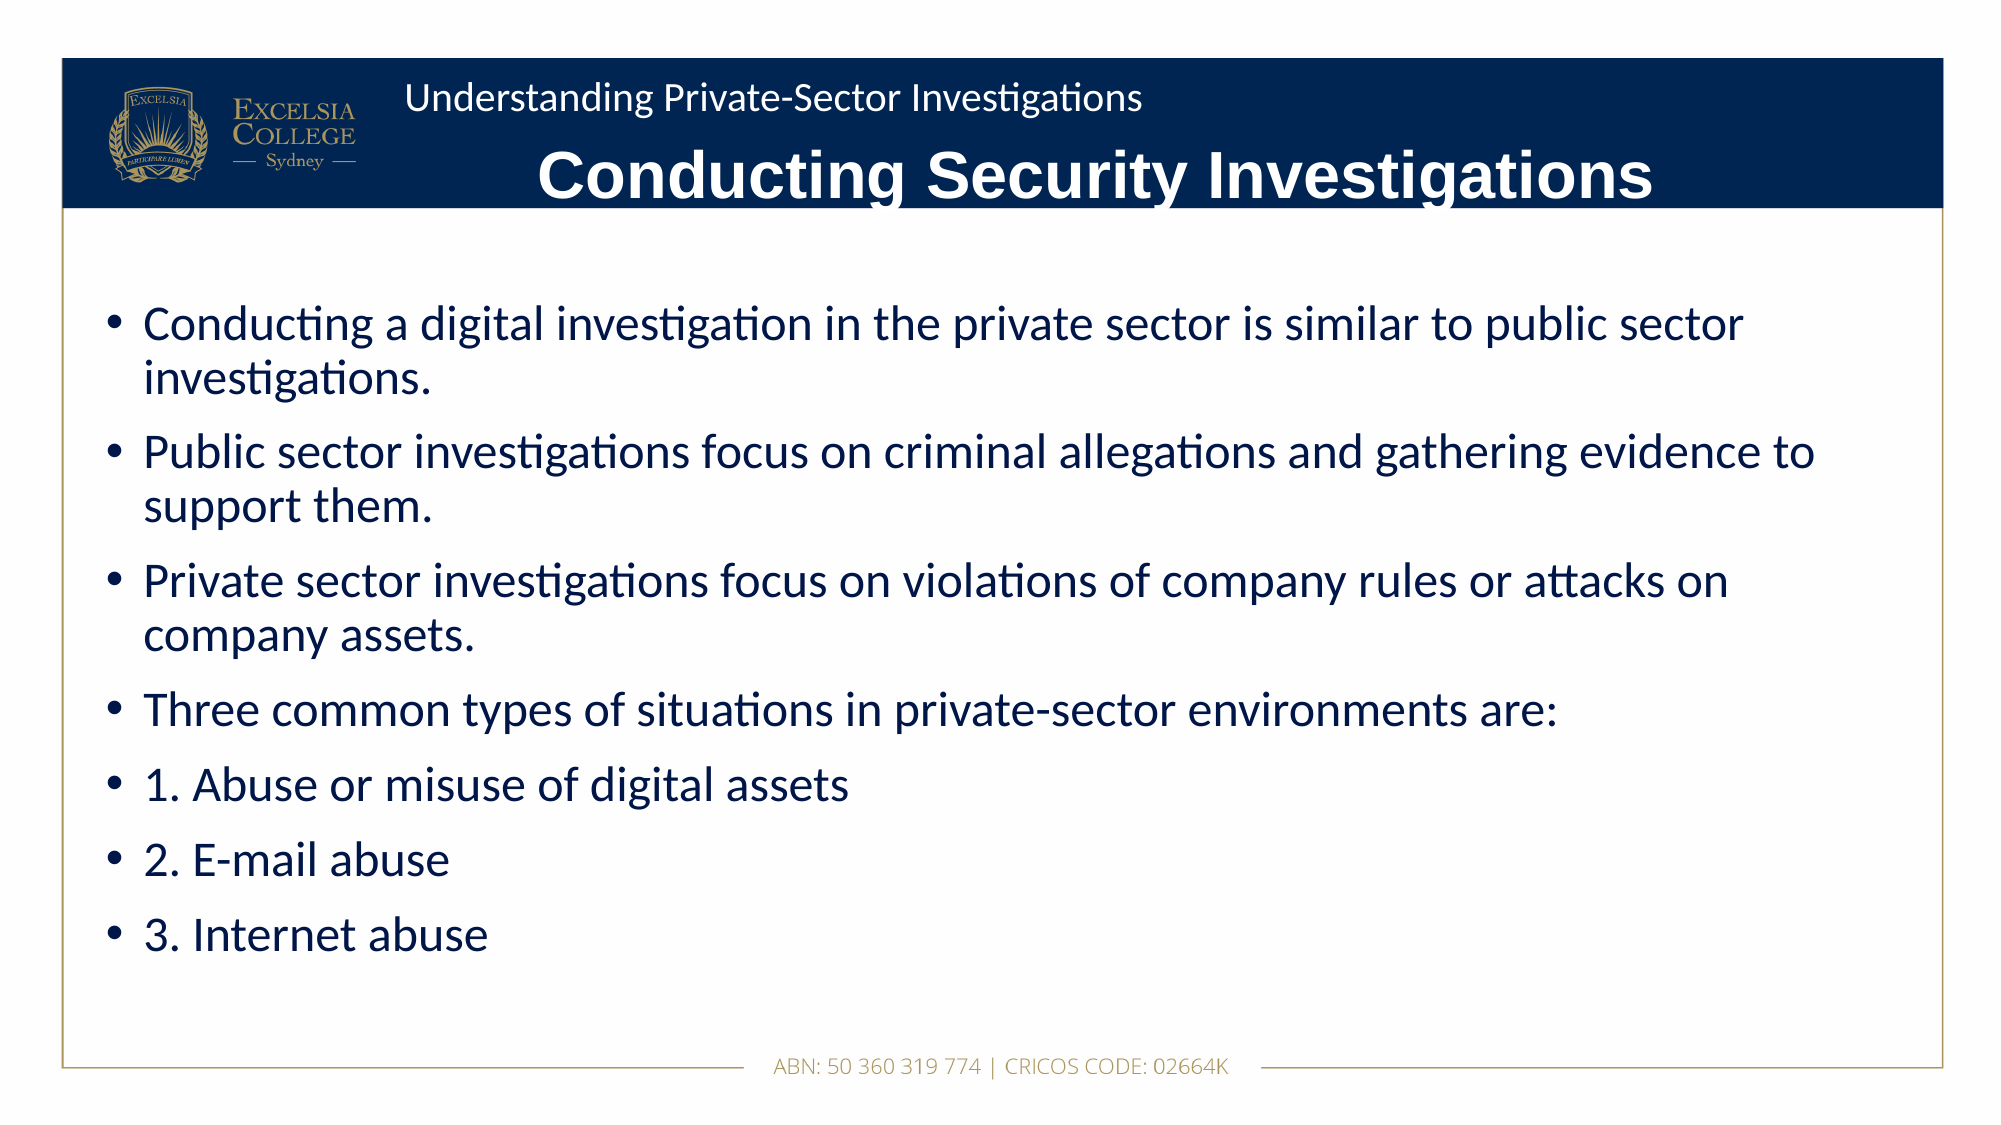

# Understanding Private-Sector Investigations
Conducting Security Investigations
Conducting a digital investigation in the private sector is similar to public sector investigations.
Public sector investigations focus on criminal allegations and gathering evidence to support them.
Private sector investigations focus on violations of company rules or attacks on company assets.
Three common types of situations in private-sector environments are:
1. Abuse or misuse of digital assets
2. E-mail abuse
3. Internet abuse